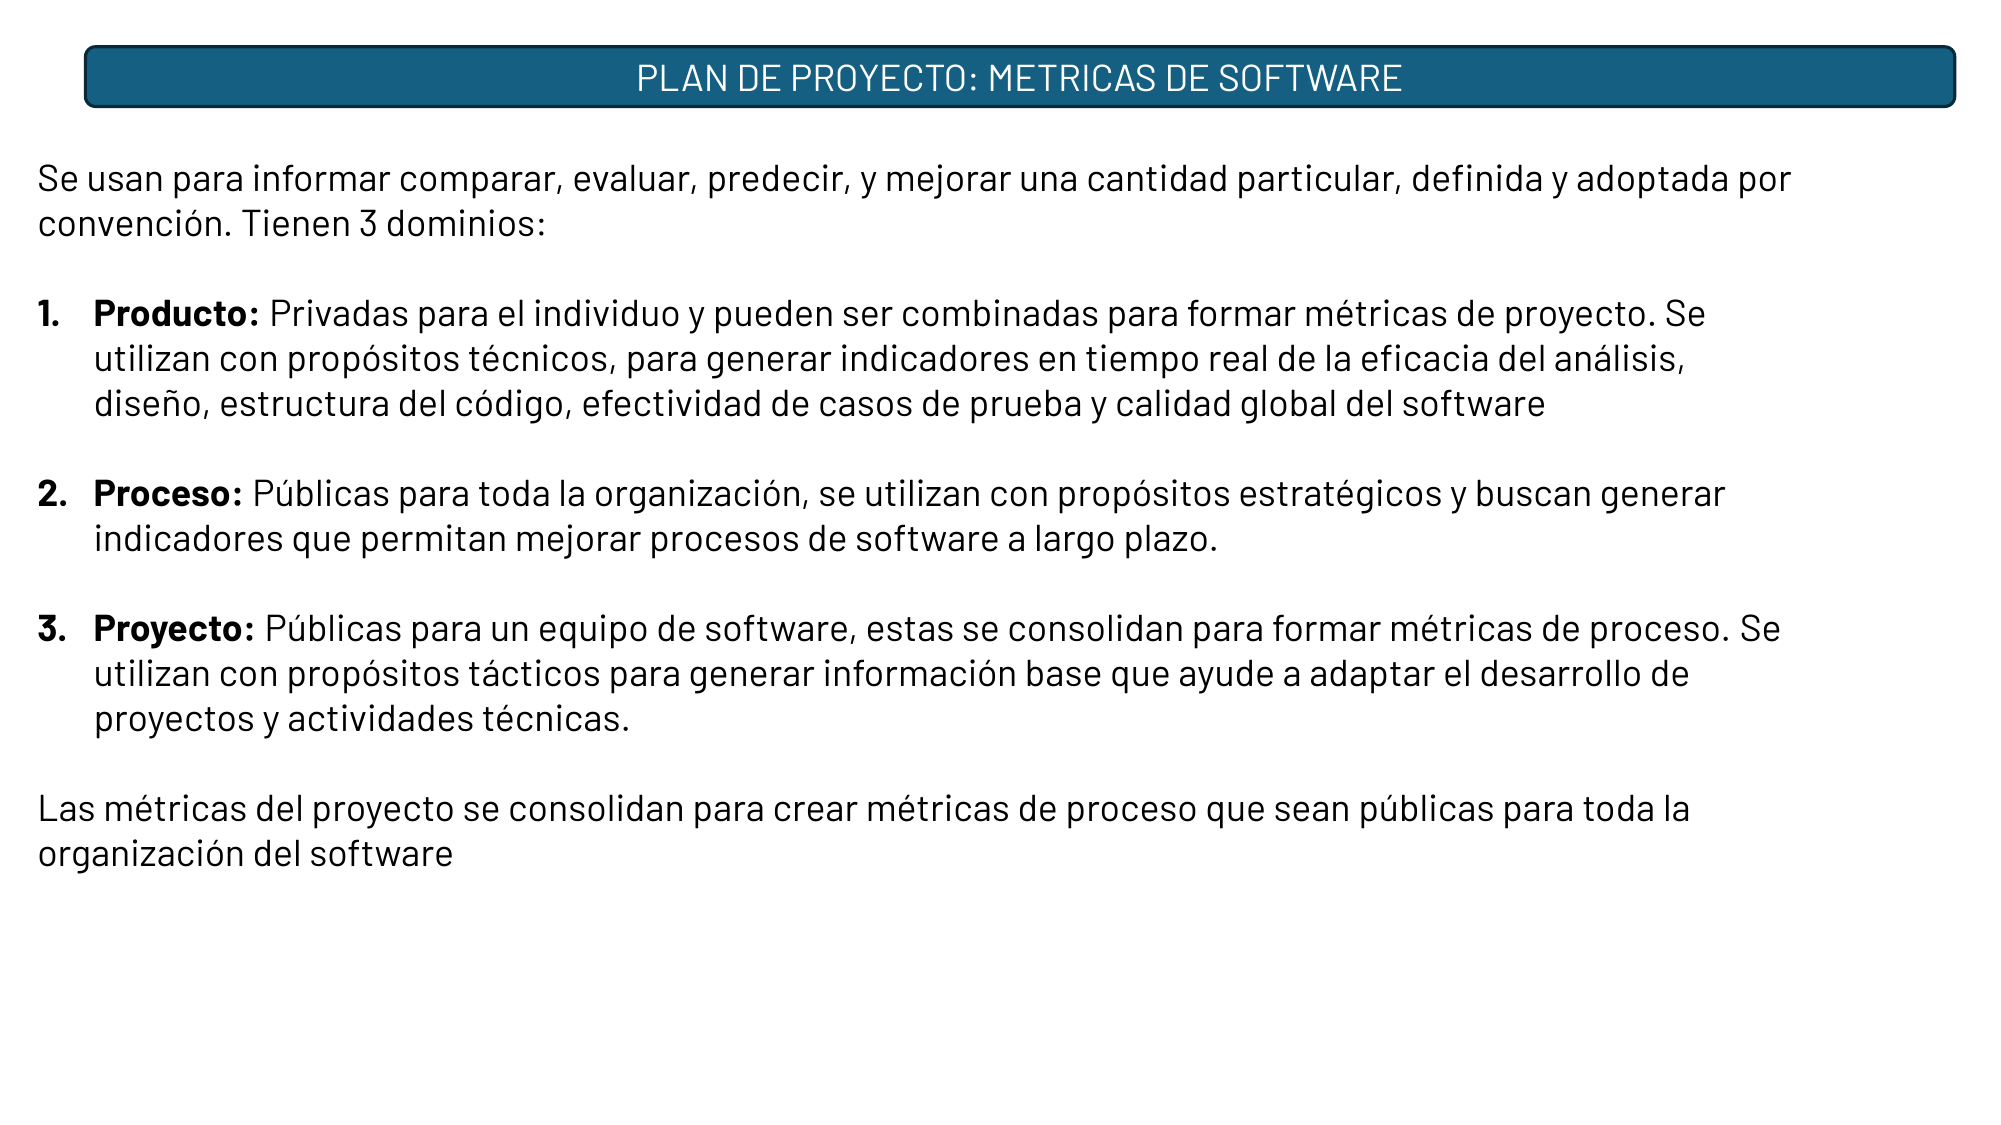

PLAN DE PROYECTO: METRICAS DE SOFTWARE
Se usan para informar comparar, evaluar, predecir, y mejorar una cantidad particular, definida y adoptada por convención. Tienen 3 dominios:

Producto: Privadas para el individuo y pueden ser combinadas para formar métricas de proyecto. Se utilizan con propósitos técnicos, para generar indicadores en tiempo real de la eficacia del análisis, diseño, estructura del código, efectividad de casos de prueba y calidad global del software

Proceso: Públicas para toda la organización, se utilizan con propósitos estratégicos y buscan generar indicadores que permitan mejorar procesos de software a largo plazo.

Proyecto: Públicas para un equipo de software, estas se consolidan para formar métricas de proceso. Se utilizan con propósitos tácticos para generar información base que ayude a adaptar el desarrollo de proyectos y actividades técnicas.

Las métricas del proyecto se consolidan para crear métricas de proceso que sean públicas para toda la organización del software